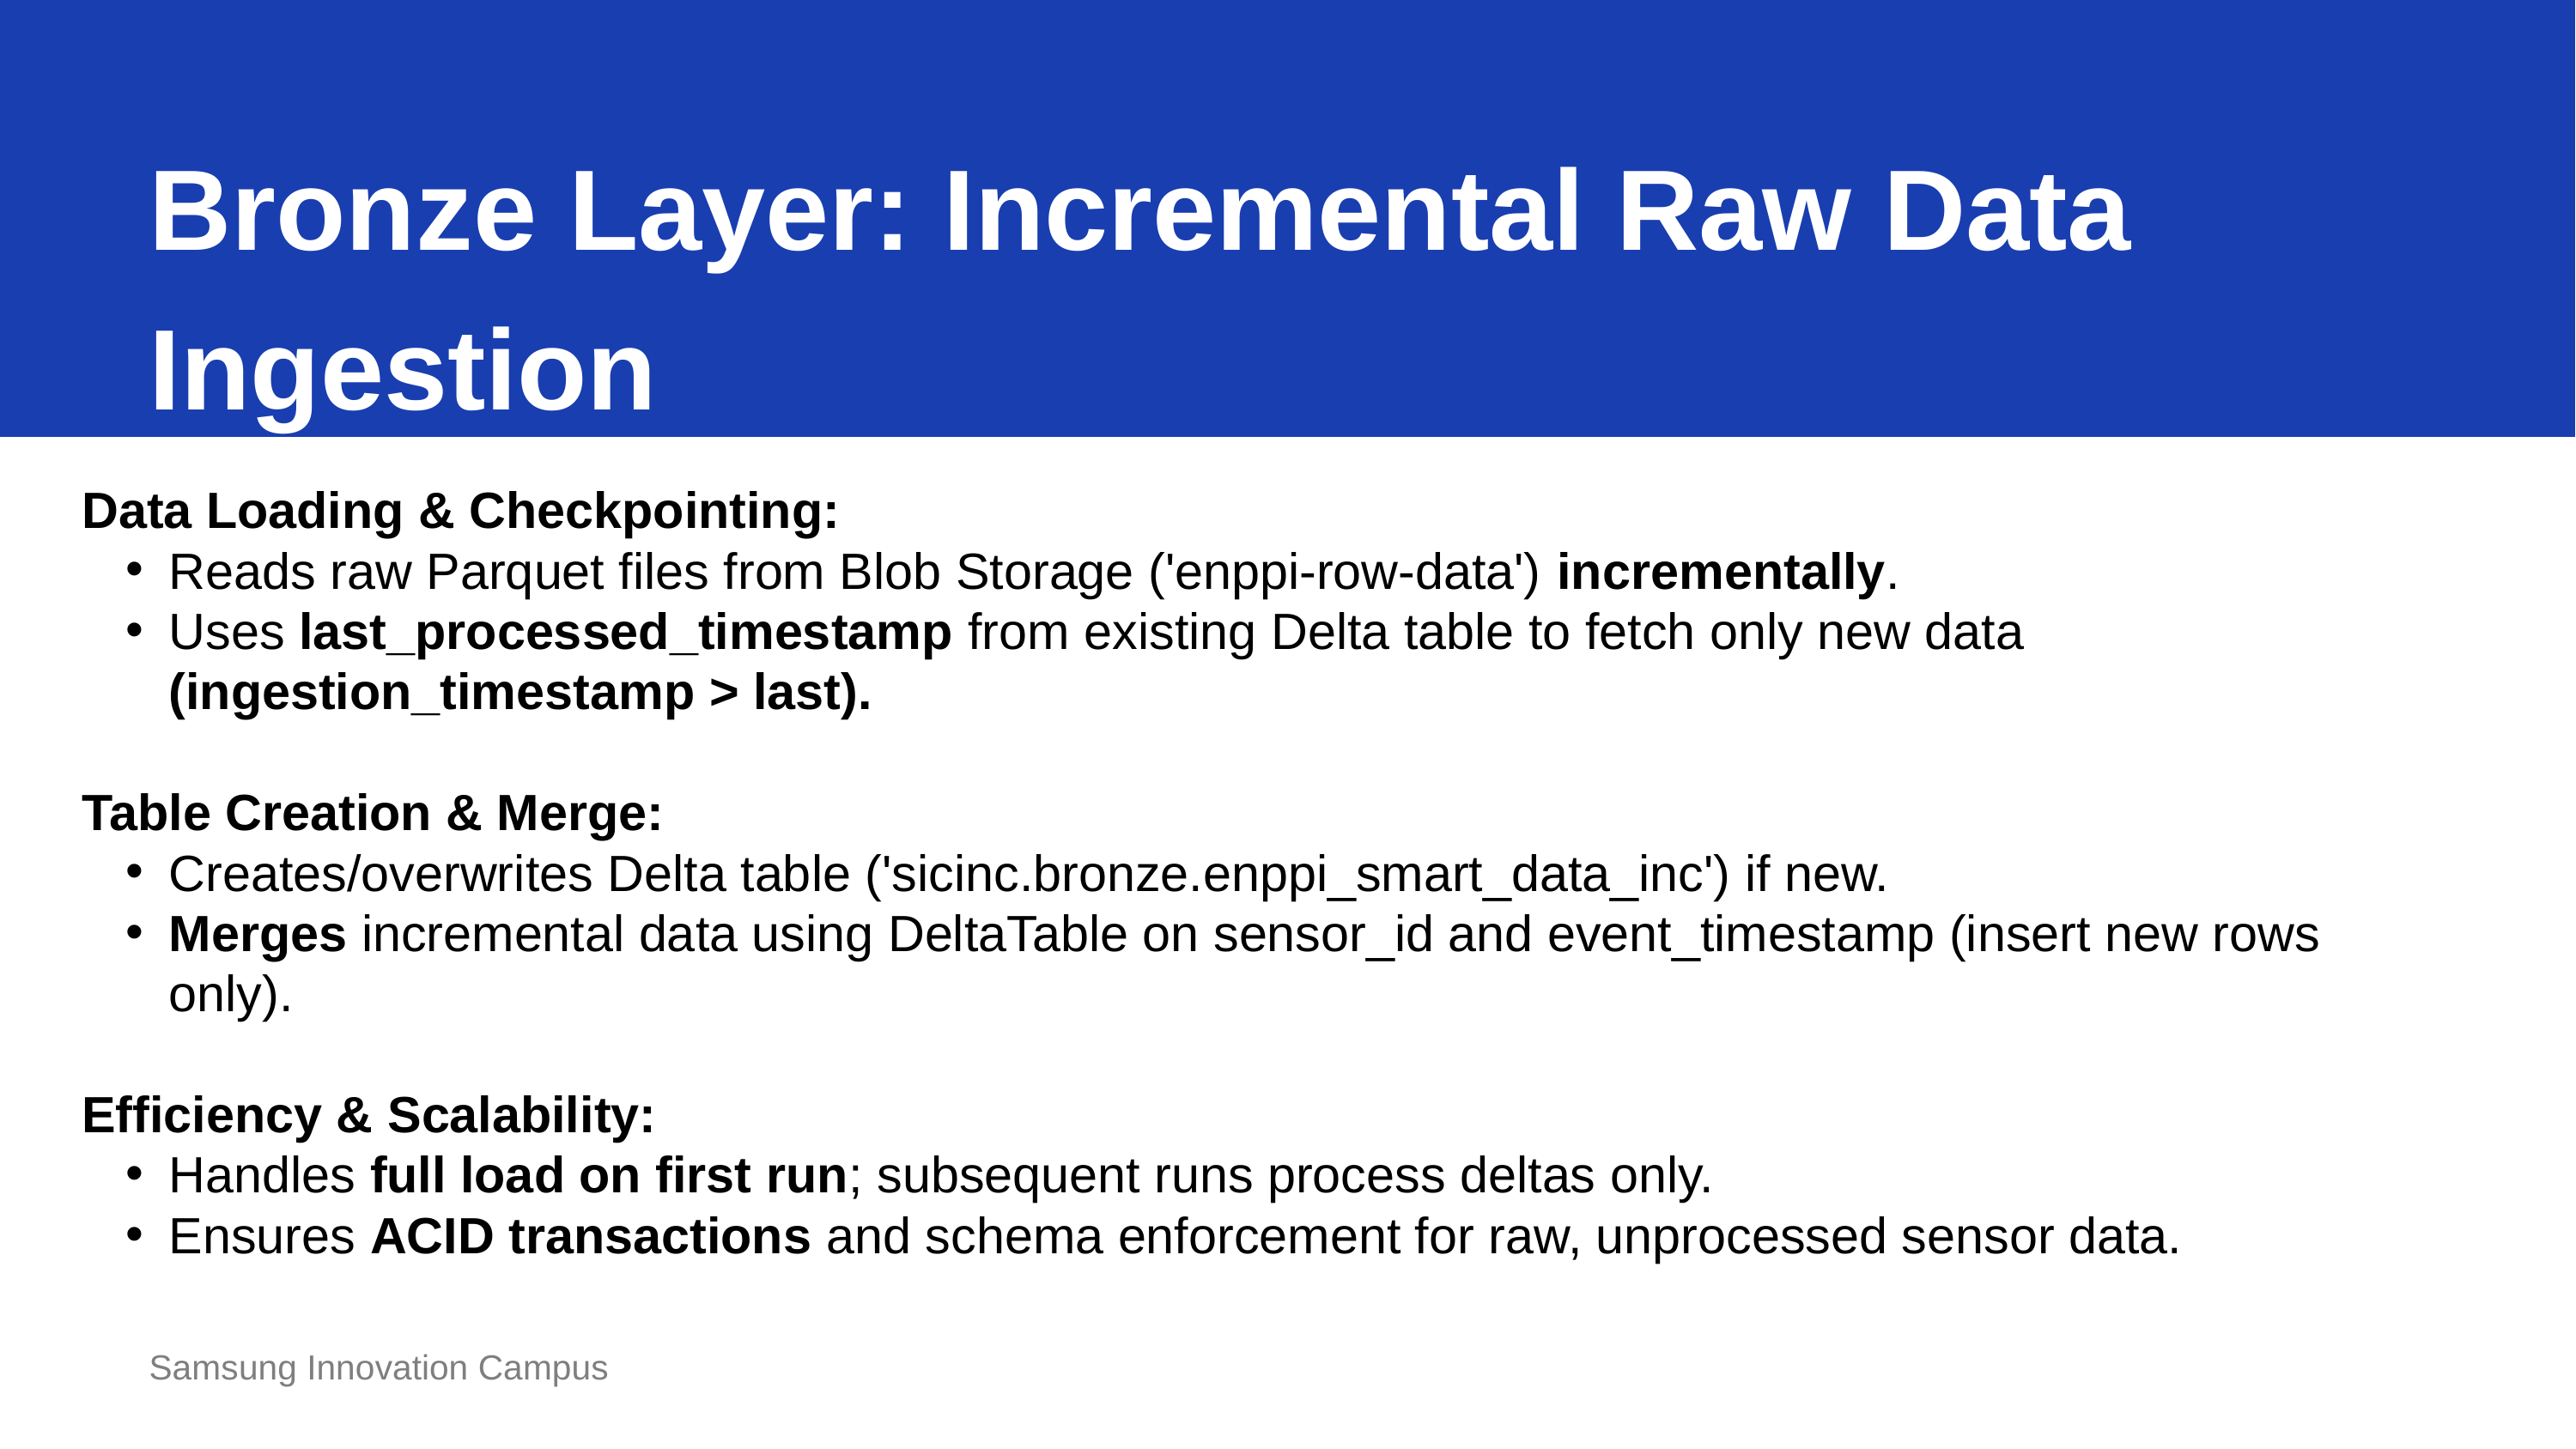

Bronze Layer: Incremental Raw Data Ingestion
Data Loading & Checkpointing:
Reads raw Parquet files from Blob Storage ('enppi-row-data') incrementally.
Uses last_processed_timestamp from existing Delta table to fetch only new data (ingestion_timestamp > last).

Table Creation & Merge:
Creates/overwrites Delta table ('sicinc.bronze.enppi_smart_data_inc') if new.
Merges incremental data using DeltaTable on sensor_id and event_timestamp (insert new rows only).

Efficiency & Scalability:
Handles full load on first run; subsequent runs process deltas only.
Ensures ACID transactions and schema enforcement for raw, unprocessed sensor data.

Samsung Innovation Campus